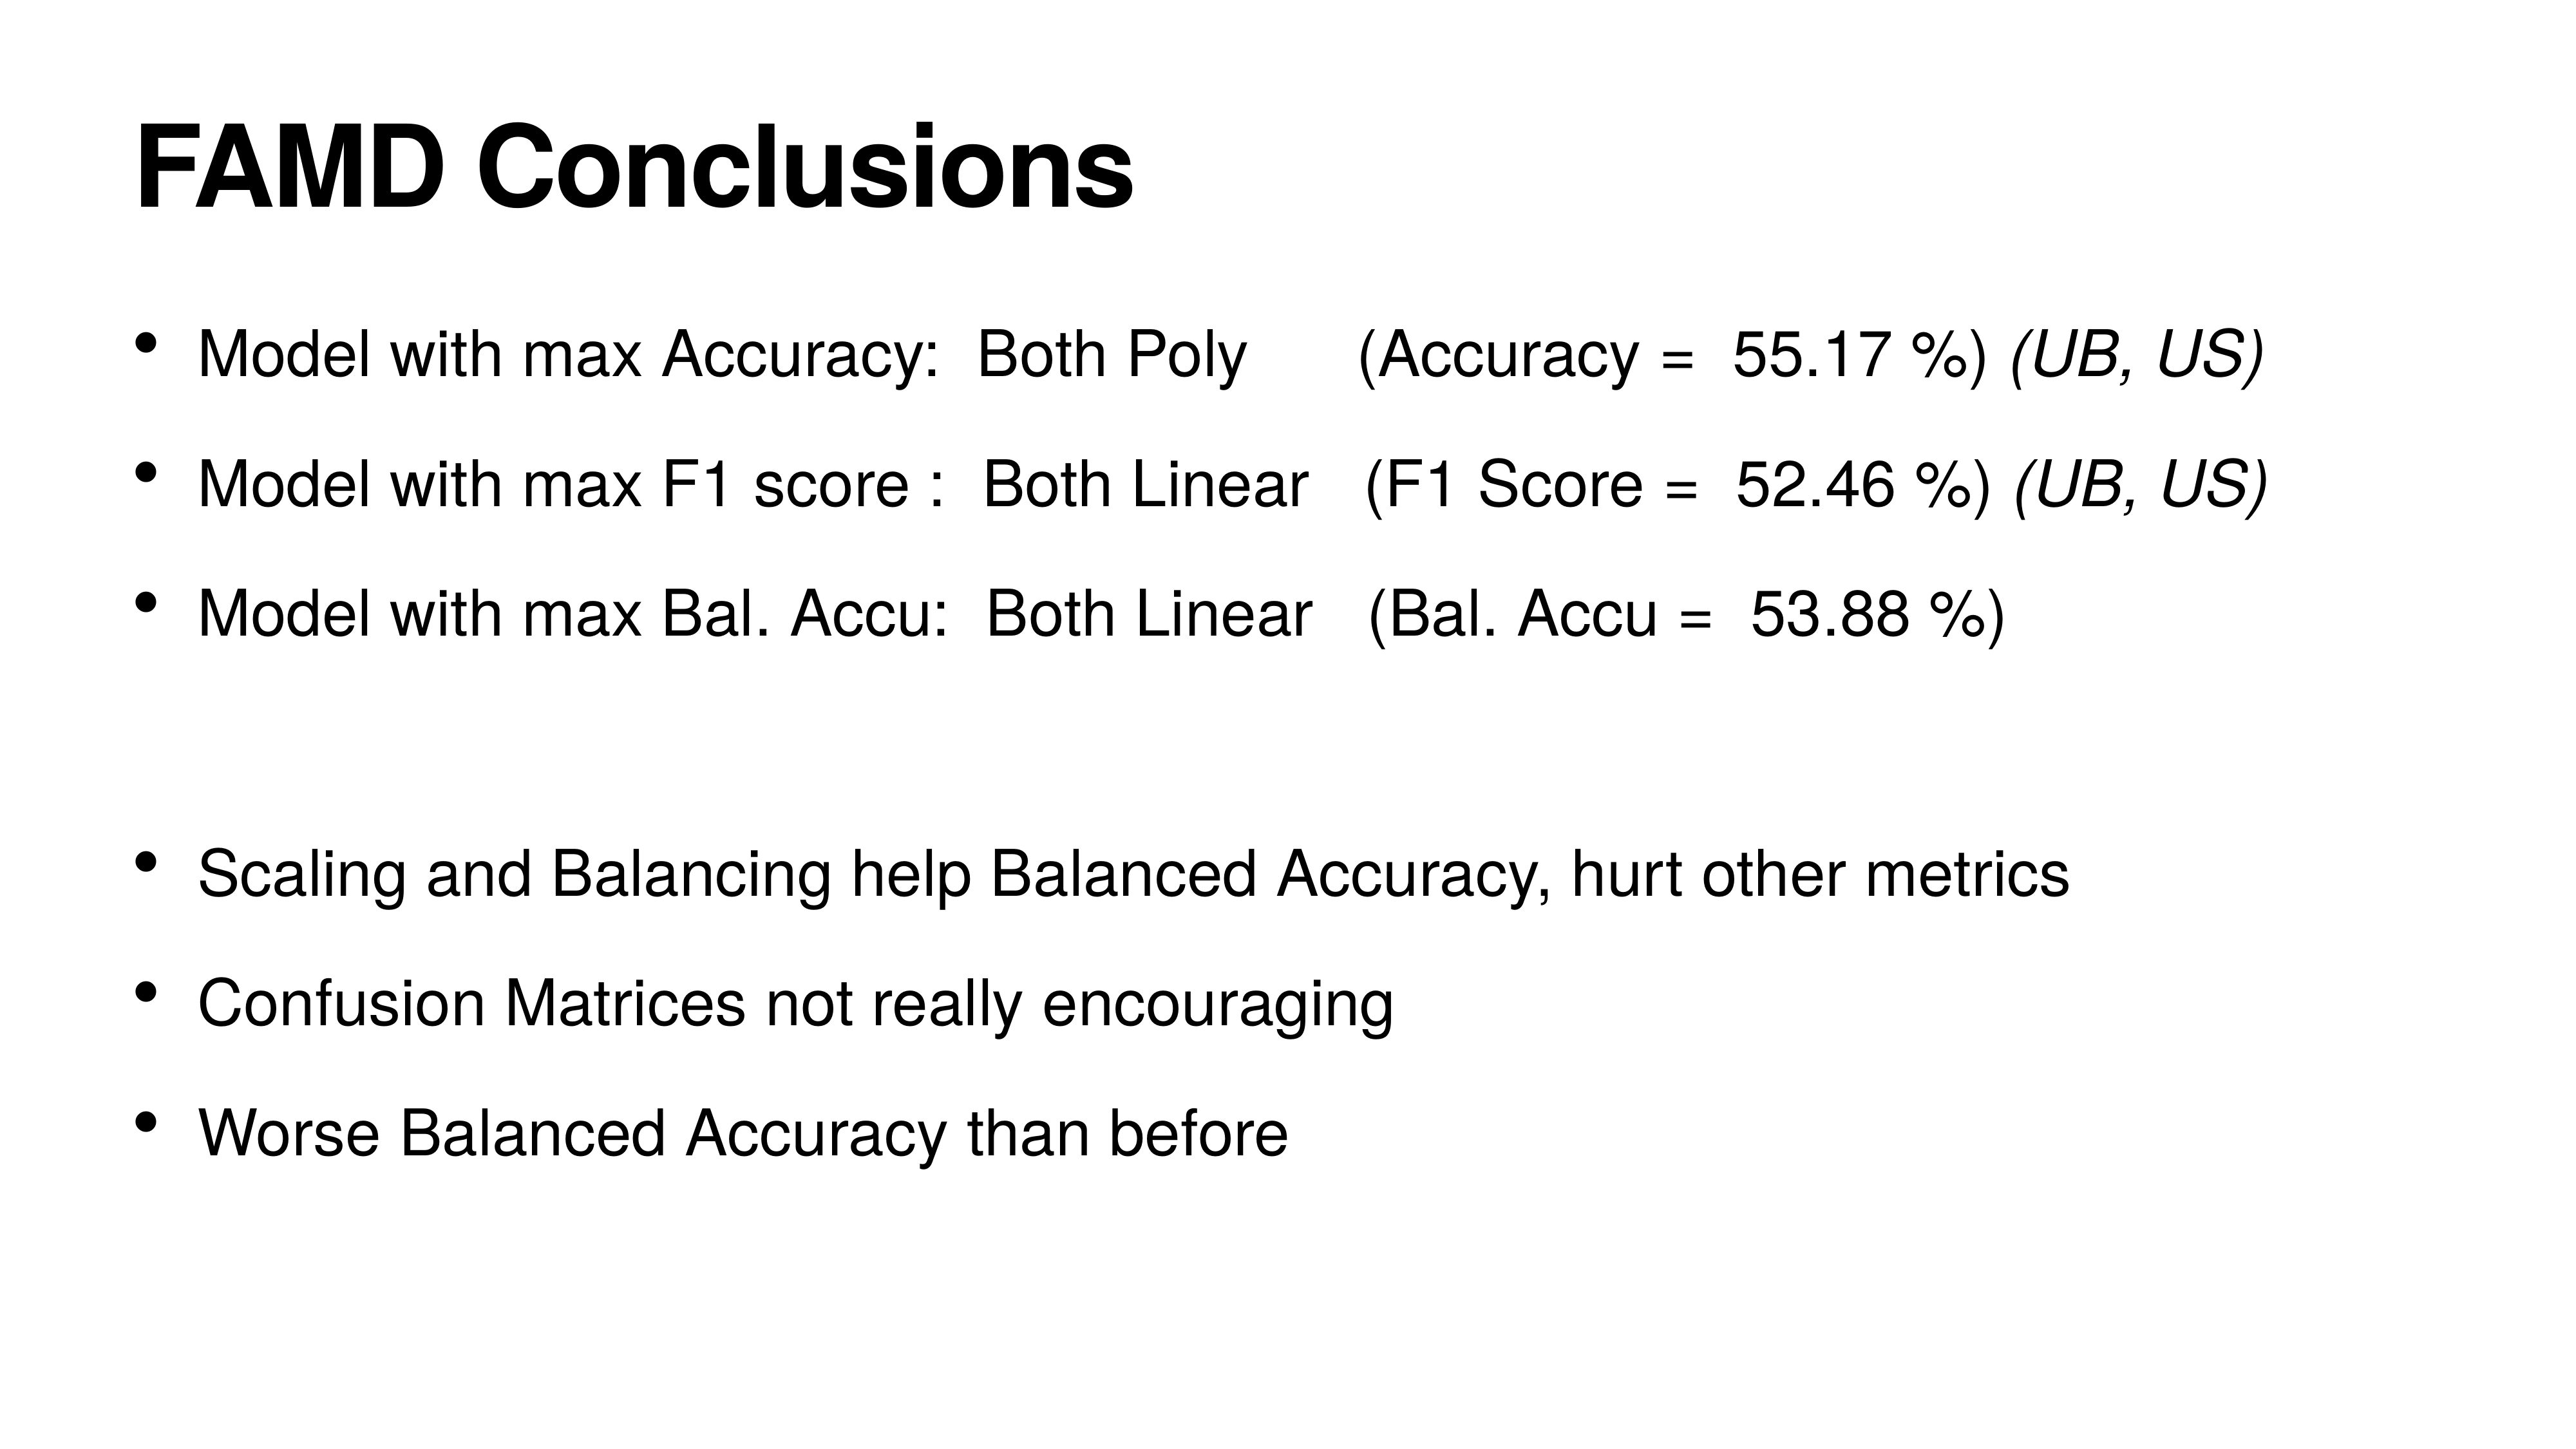

# FAMD Conclusions
Model with max Accuracy:  Both Poly      (Accuracy =  55.17 %) (UB, US)
Model with max F1 score :  Both Linear   (F1 Score =  52.46 %) (UB, US)
Model with max Bal. Accu:  Both Linear   (Bal. Accu =  53.88 %)

Scaling and Balancing help Balanced Accuracy, hurt other metrics
Confusion Matrices not really encouraging
Worse Balanced Accuracy than before